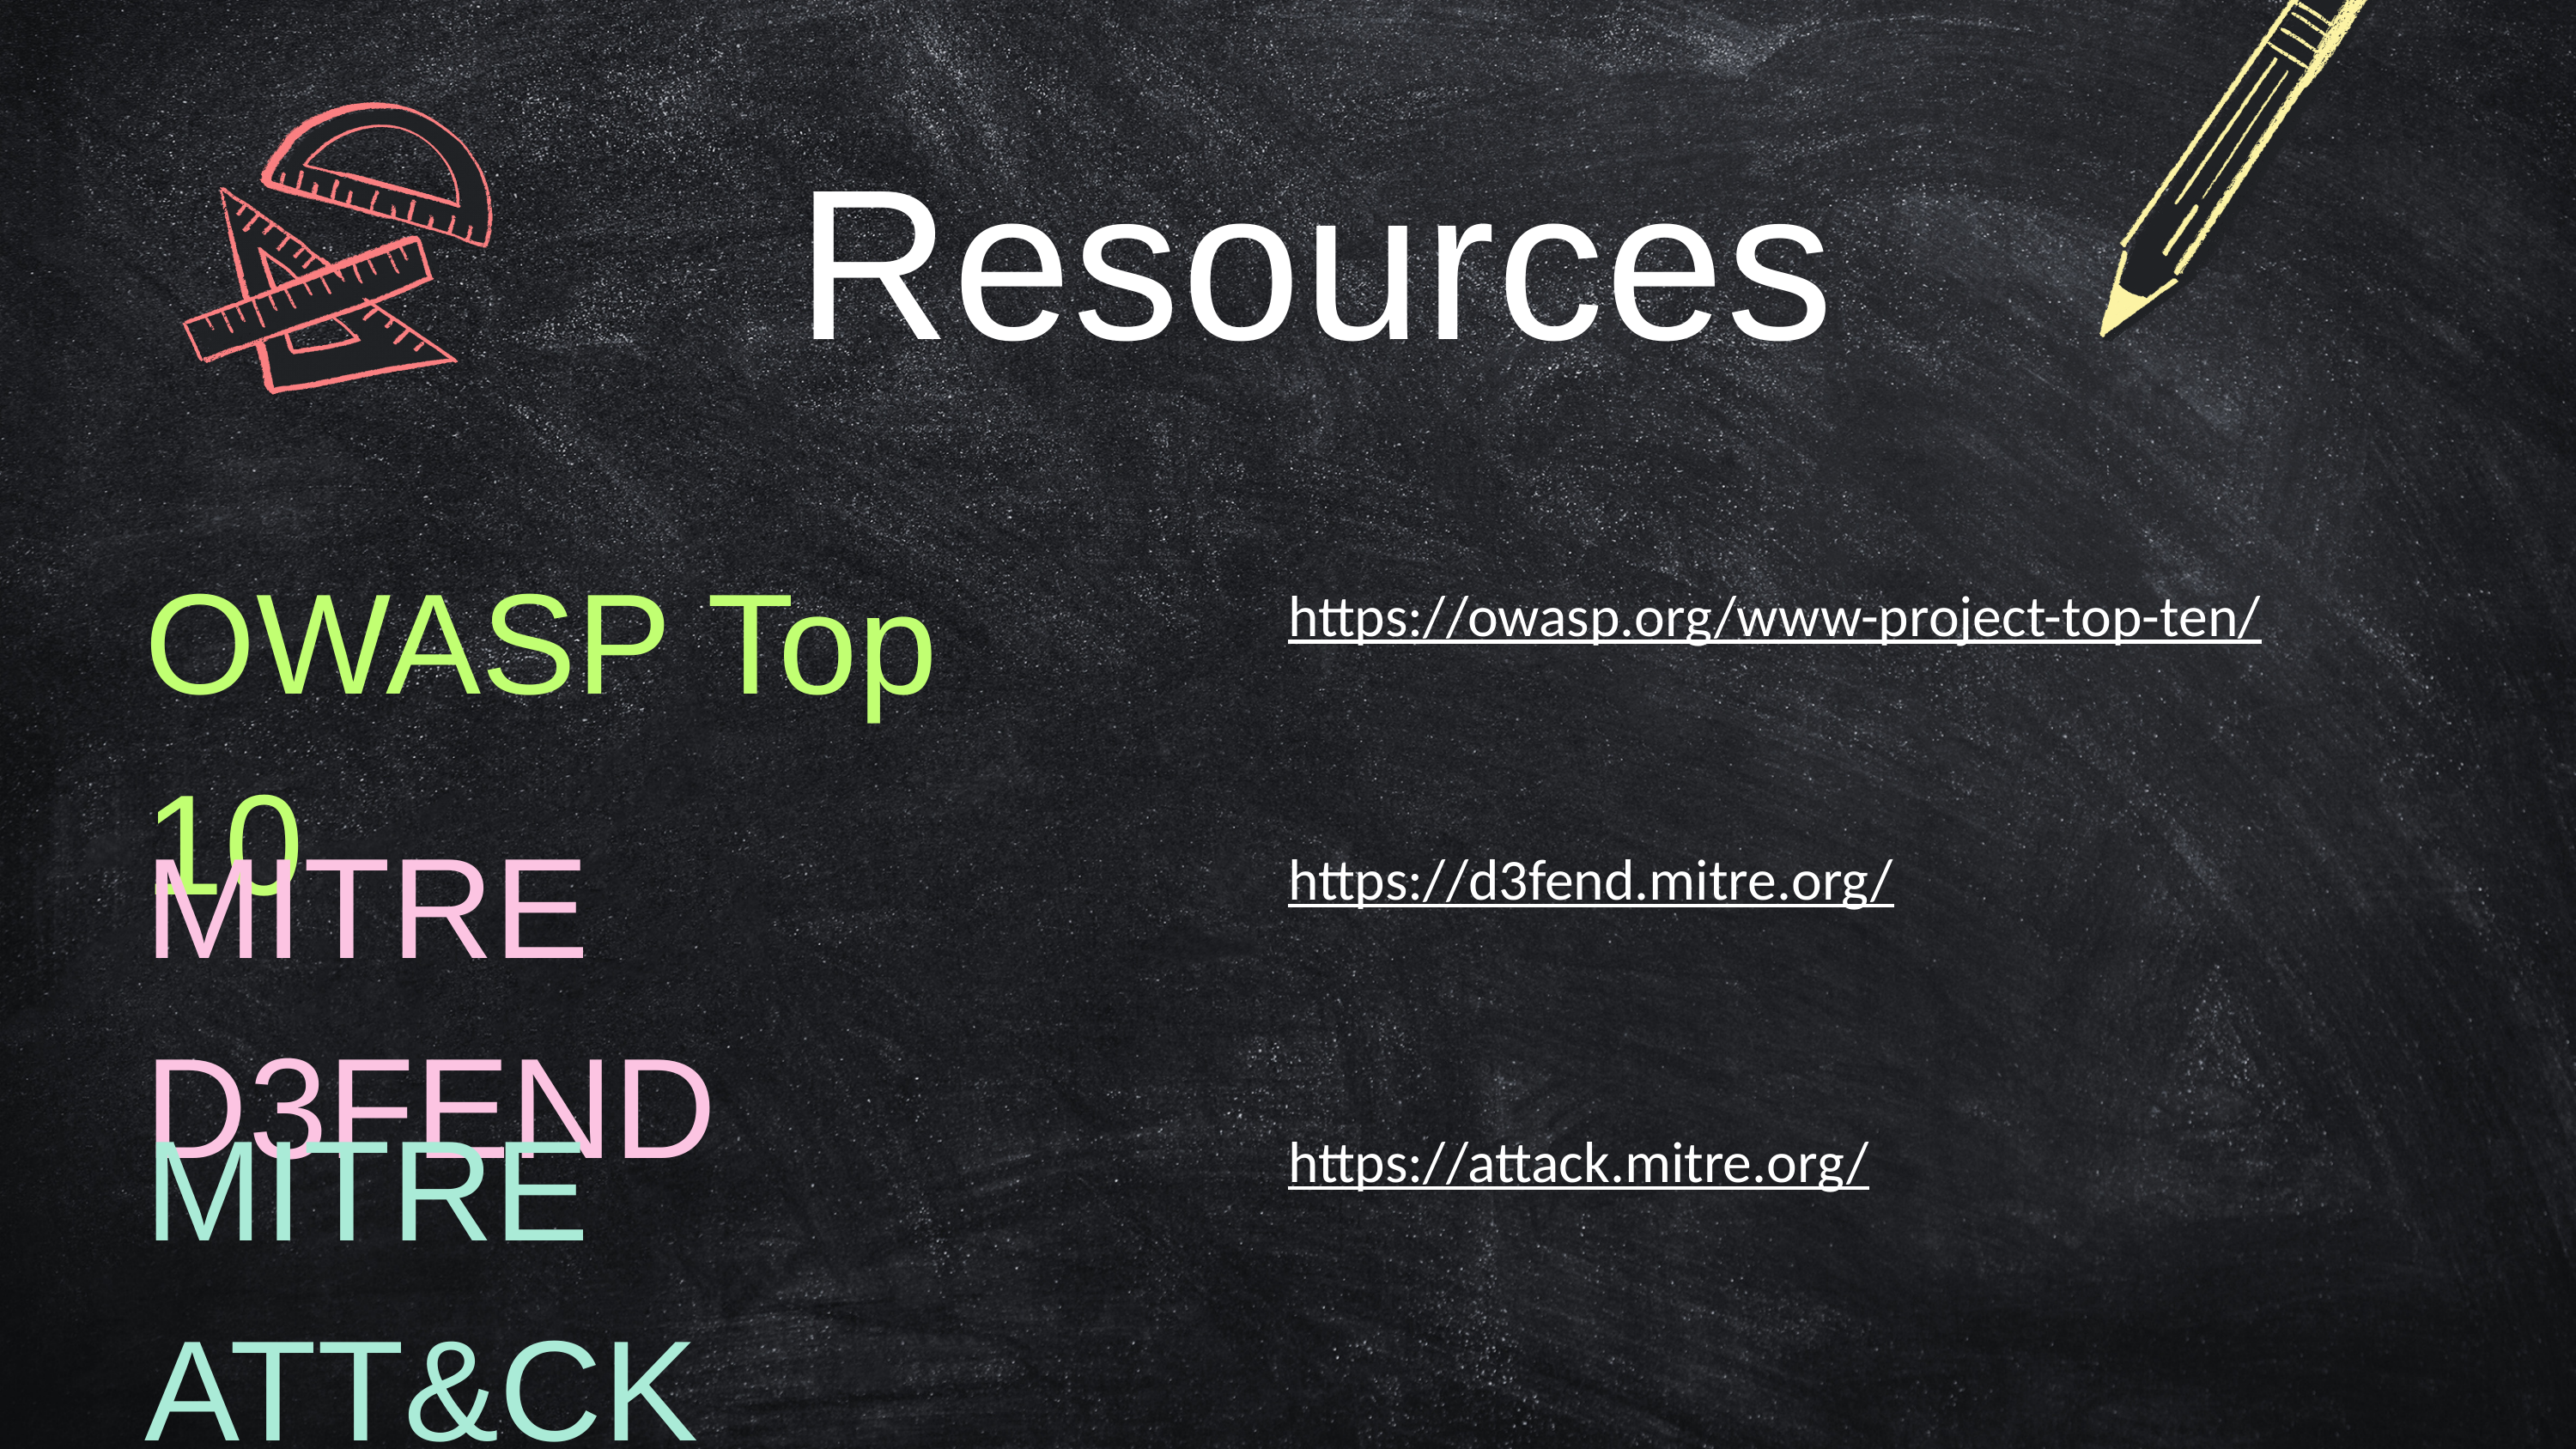

Resources
OWASP Top 10
https://owasp.org/www-project-top-ten/

MITRE D3FEND
https://d3fend.mitre.org/

MITRE ATT&CK
https://attack.mitre.org/